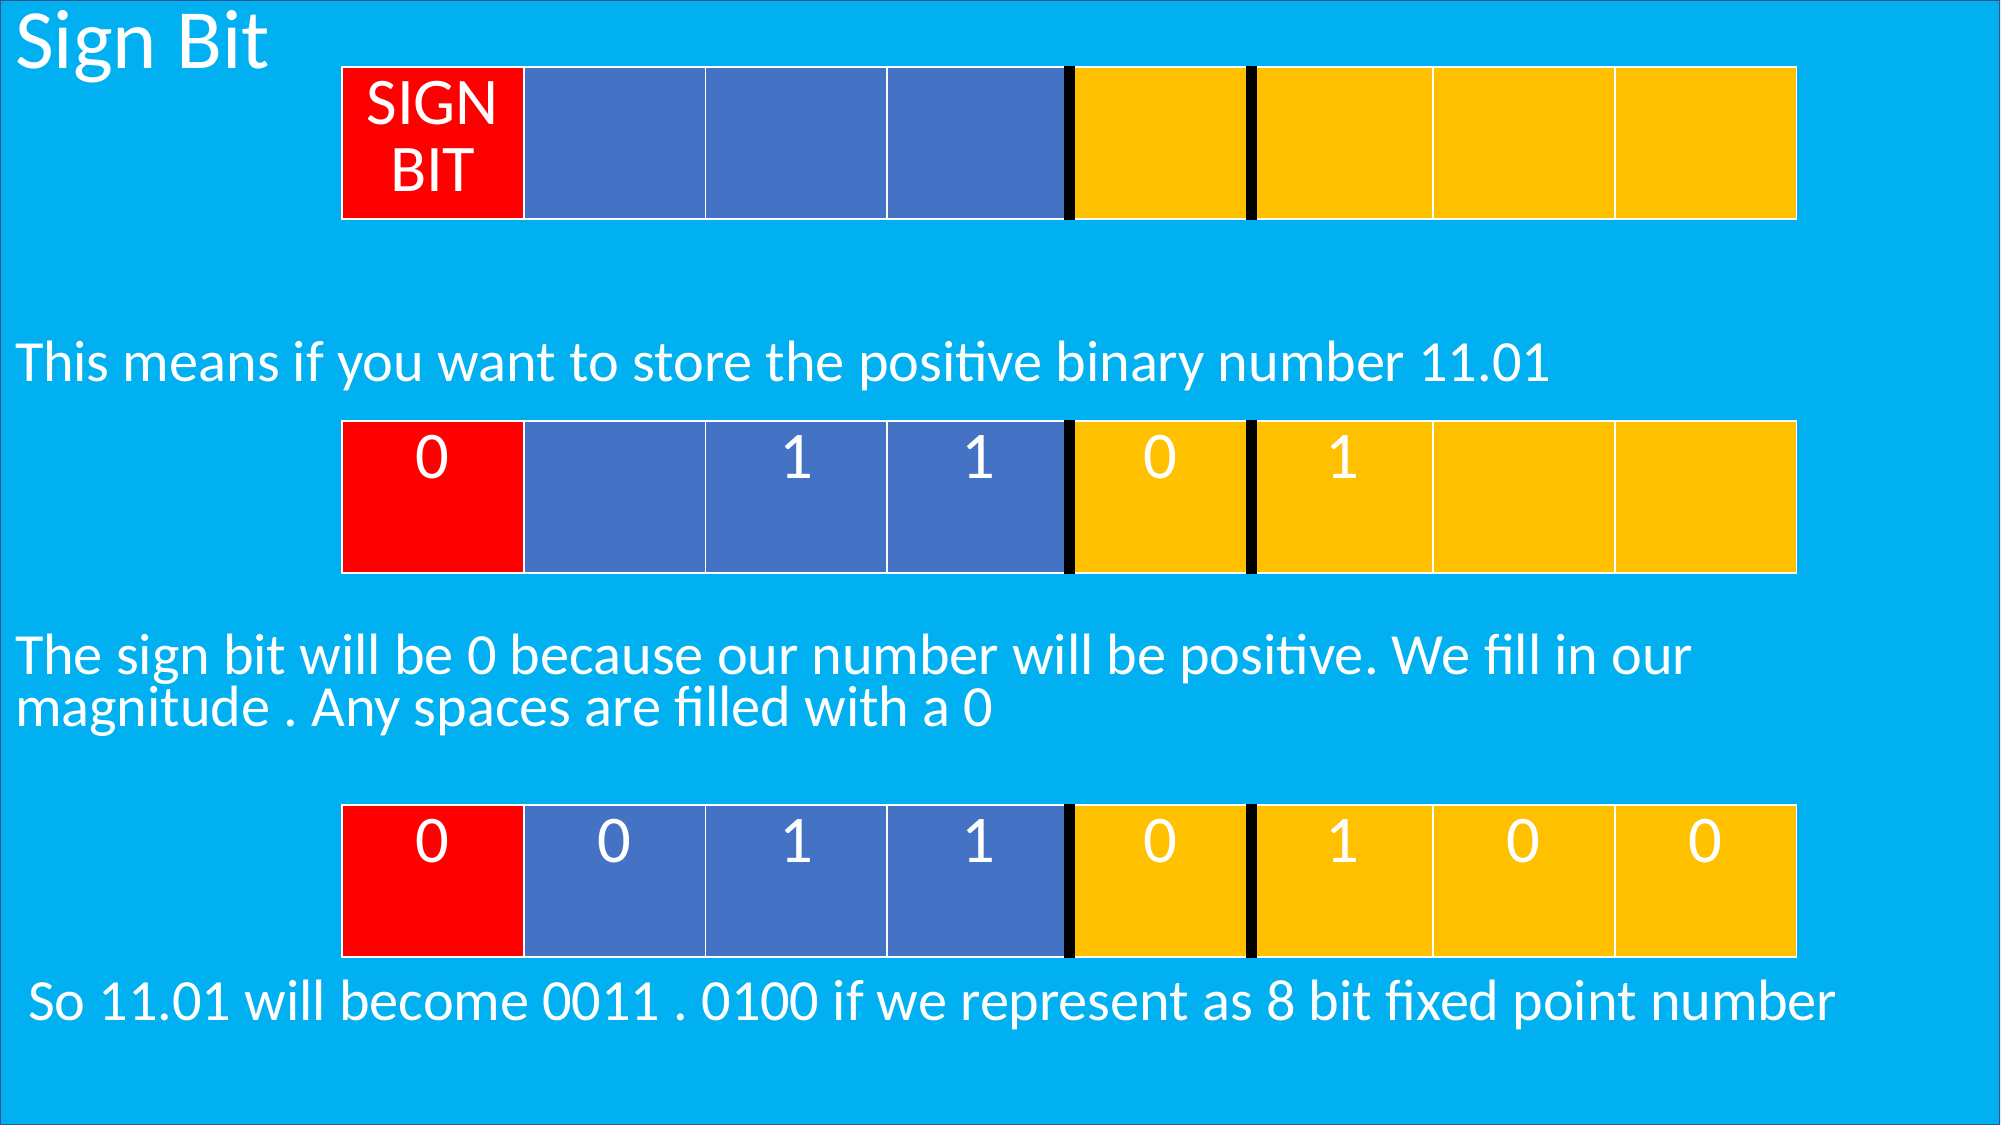

# Sign Bit
| SIGN BIT |  |  |  |  |  |  |  |
| --- | --- | --- | --- | --- | --- | --- | --- |

This means if you want to store the positive binary number 11.01

The sign bit will be 0 because our number will be positive. We fill in our magnitude . Any spaces are filled with a 0

 So 11.01 will become 0011 . 0100 if we represent as 8 bit fixed point number
| 0 |  | 1 | 1 | 0 | 1 |  |  |
| --- | --- | --- | --- | --- | --- | --- | --- |
| 0 | 0 | 1 | 1 | 0 | 1 | 0 | 0 |
| --- | --- | --- | --- | --- | --- | --- | --- |